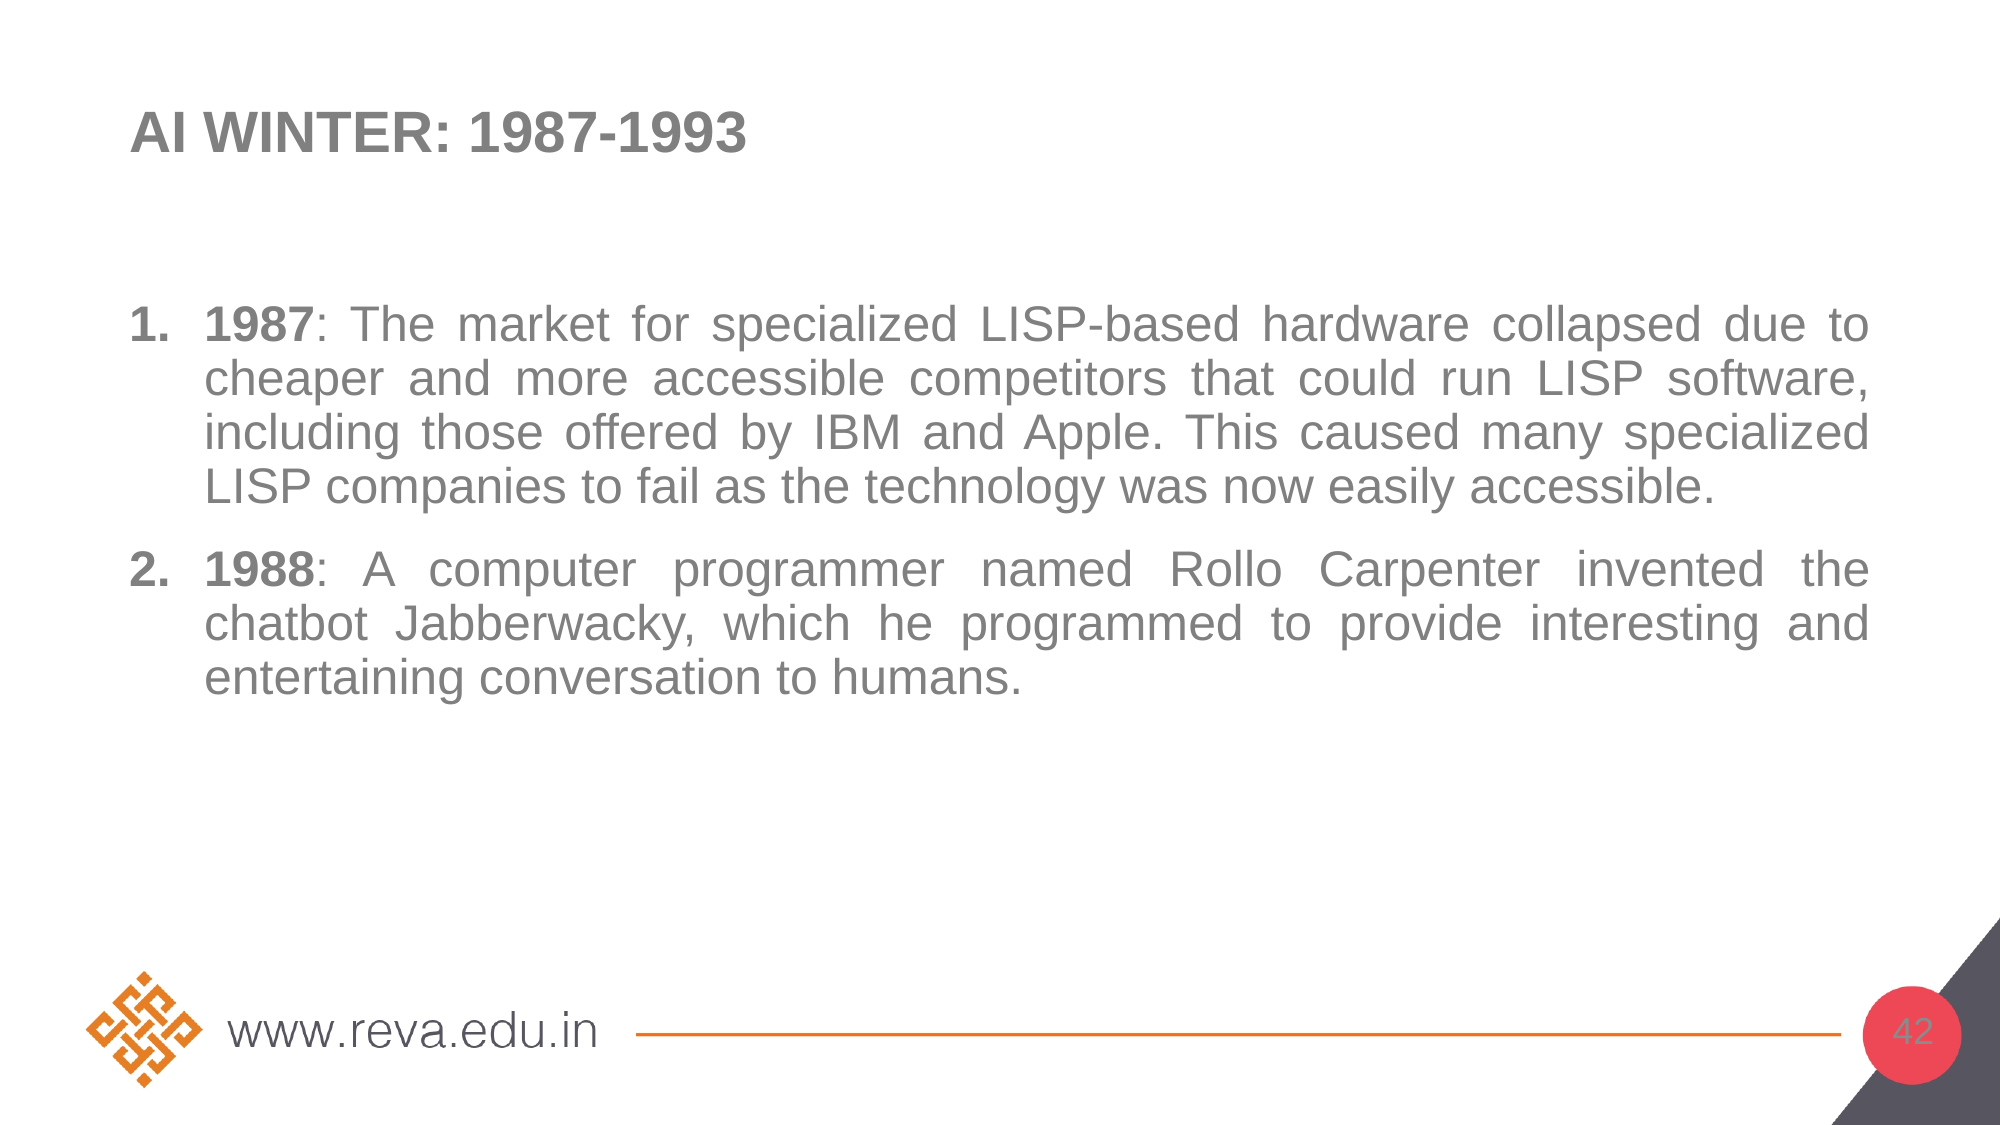

# AI winter: 1987-1993
1987: The market for specialized LISP-based hardware collapsed due to cheaper and more accessible competitors that could run LISP software, including those offered by IBM and Apple. This caused many specialized LISP companies to fail as the technology was now easily accessible.
1988: A computer programmer named Rollo Carpenter invented the chatbot Jabberwacky, which he programmed to provide interesting and entertaining conversation to humans.

42